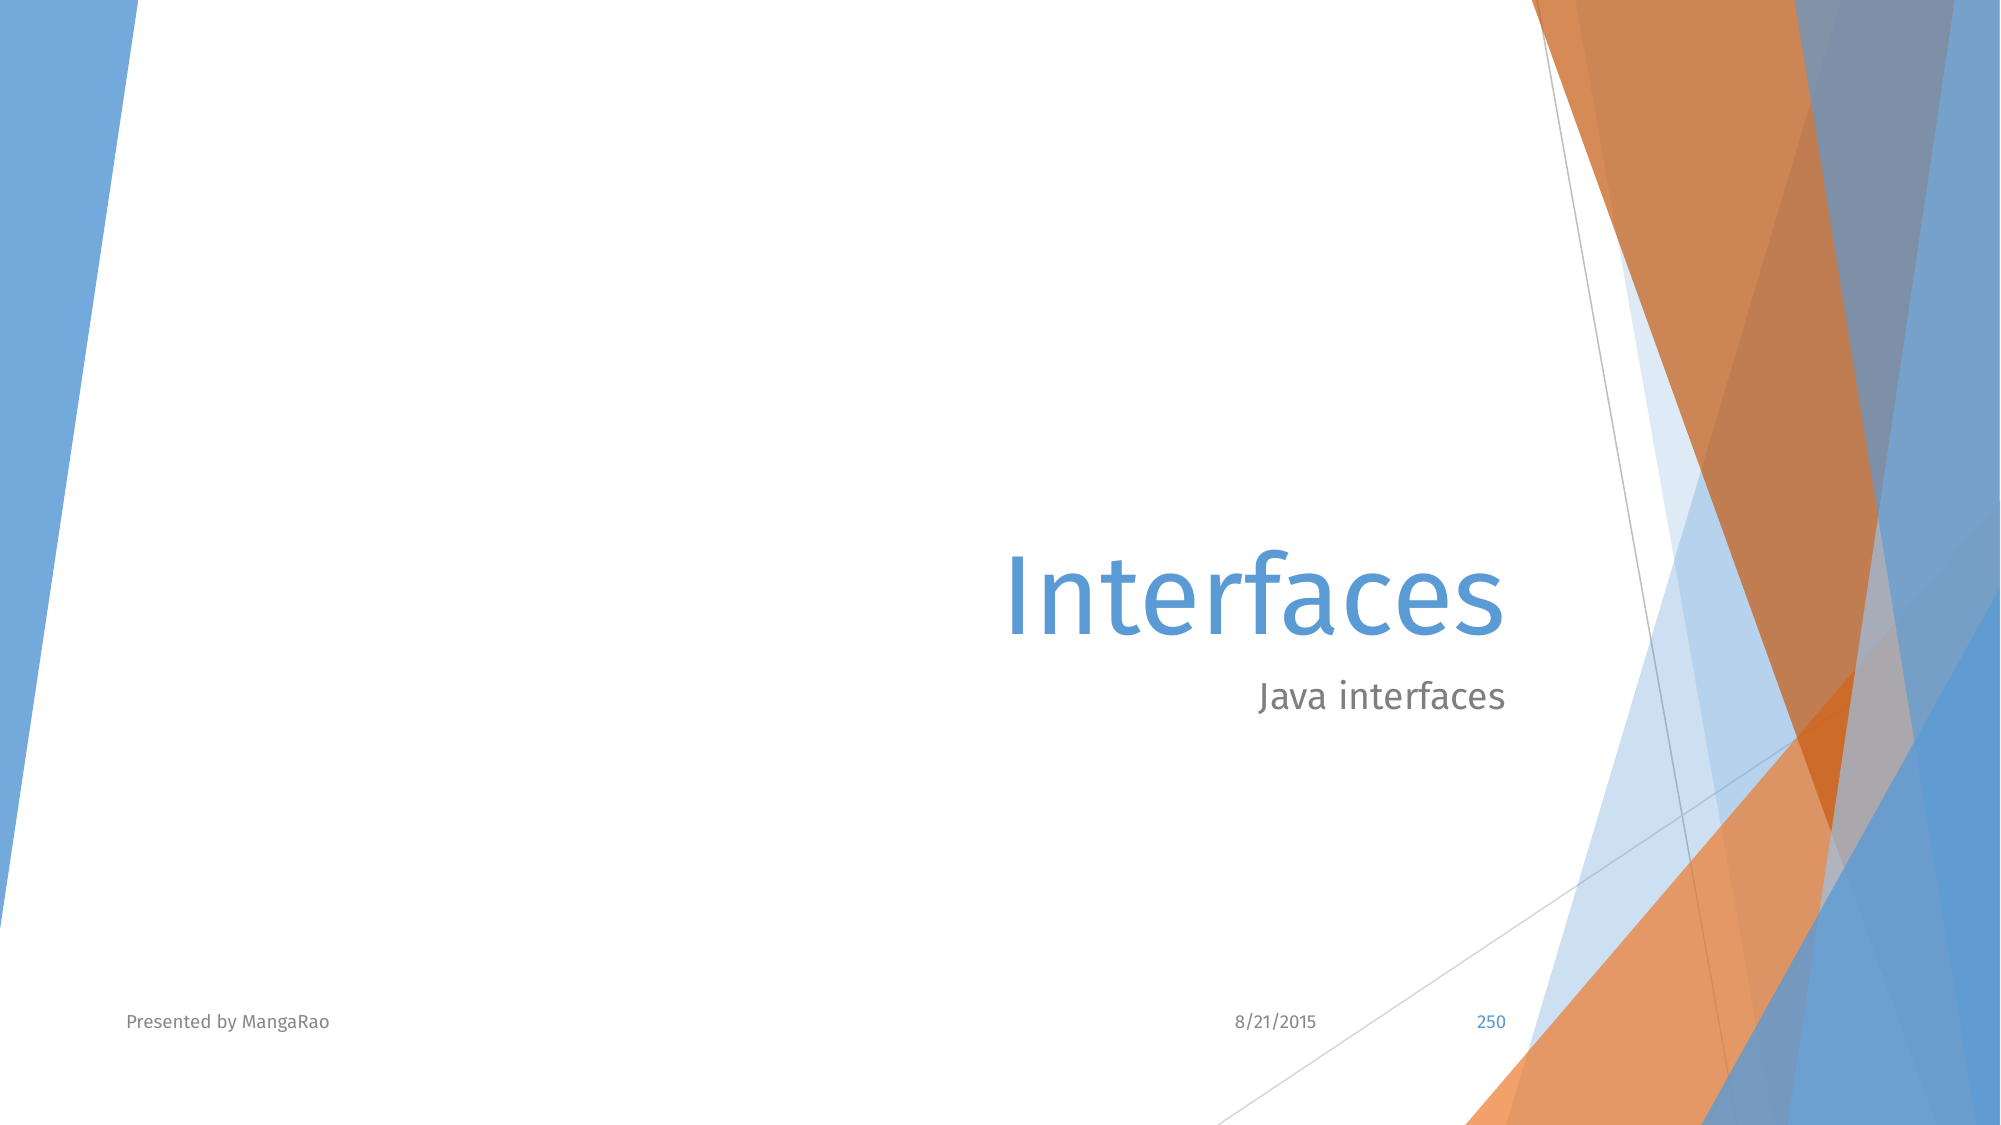

# Interfaces
Java interfaces
Presented by MangaRao
8/21/2015
250